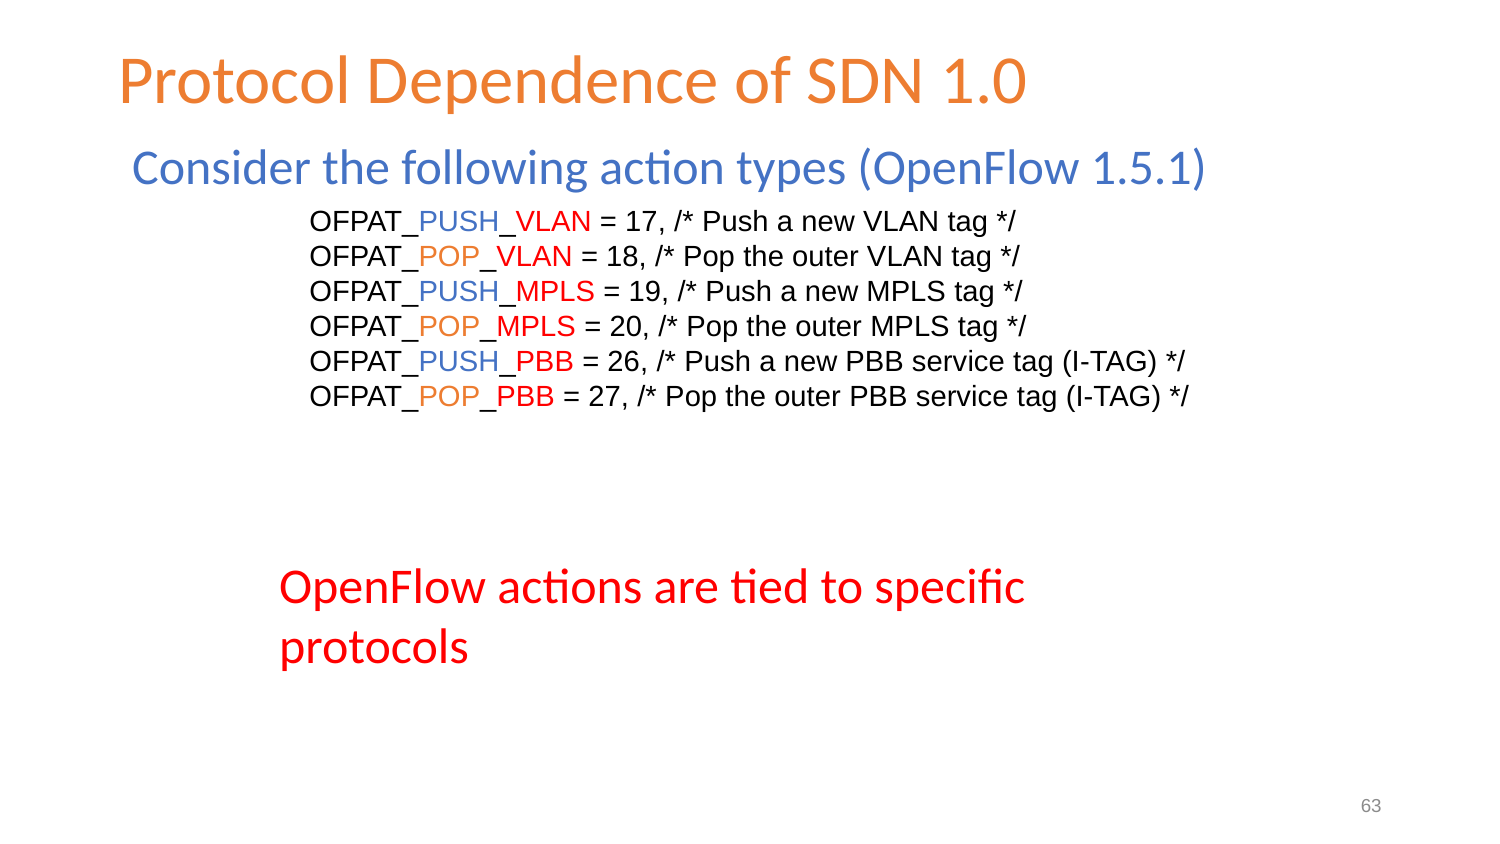

# Protocol Dependence of SDN 1.0
Consider the following action types (OpenFlow 1.5.1)

OFPAT_PUSH_VLAN = 17, /* Push a new VLAN tag */
OFPAT_POP_VLAN = 18, /* Pop the outer VLAN tag */
OFPAT_PUSH_MPLS = 19, /* Push a new MPLS tag */
OFPAT_POP_MPLS = 20, /* Pop the outer MPLS tag */
OFPAT_PUSH_PBB = 26, /* Push a new PBB service tag (I-TAG) */
OFPAT_POP_PBB = 27, /* Pop the outer PBB service tag (I-TAG) */
OpenFlow actions are tied to specific protocols
63